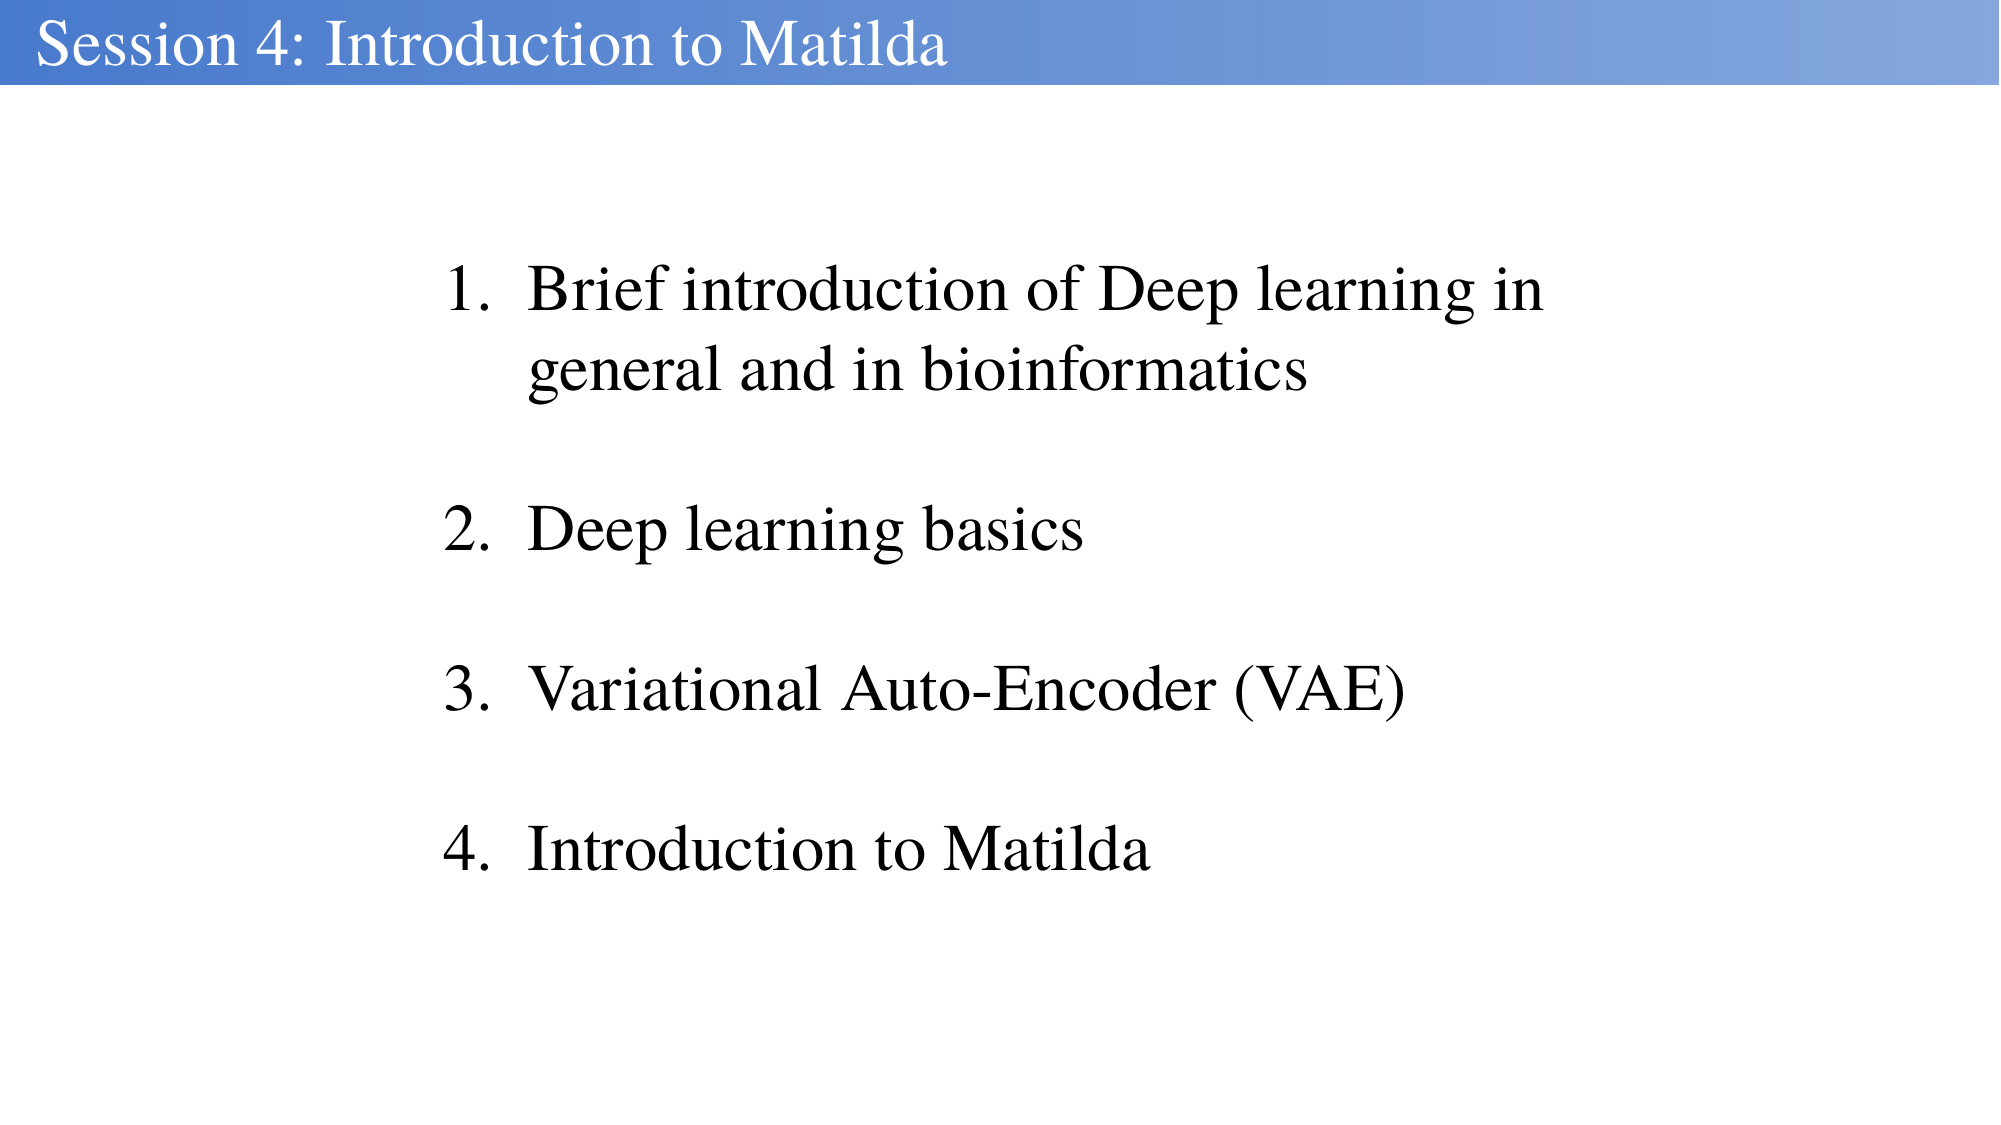

# Session 4: Introduction to Matilda
Brief introduction of Deep learning in general and in bioinformatics

Deep learning basics

Variational Auto-Encoder (VAE)

Introduction to Matilda